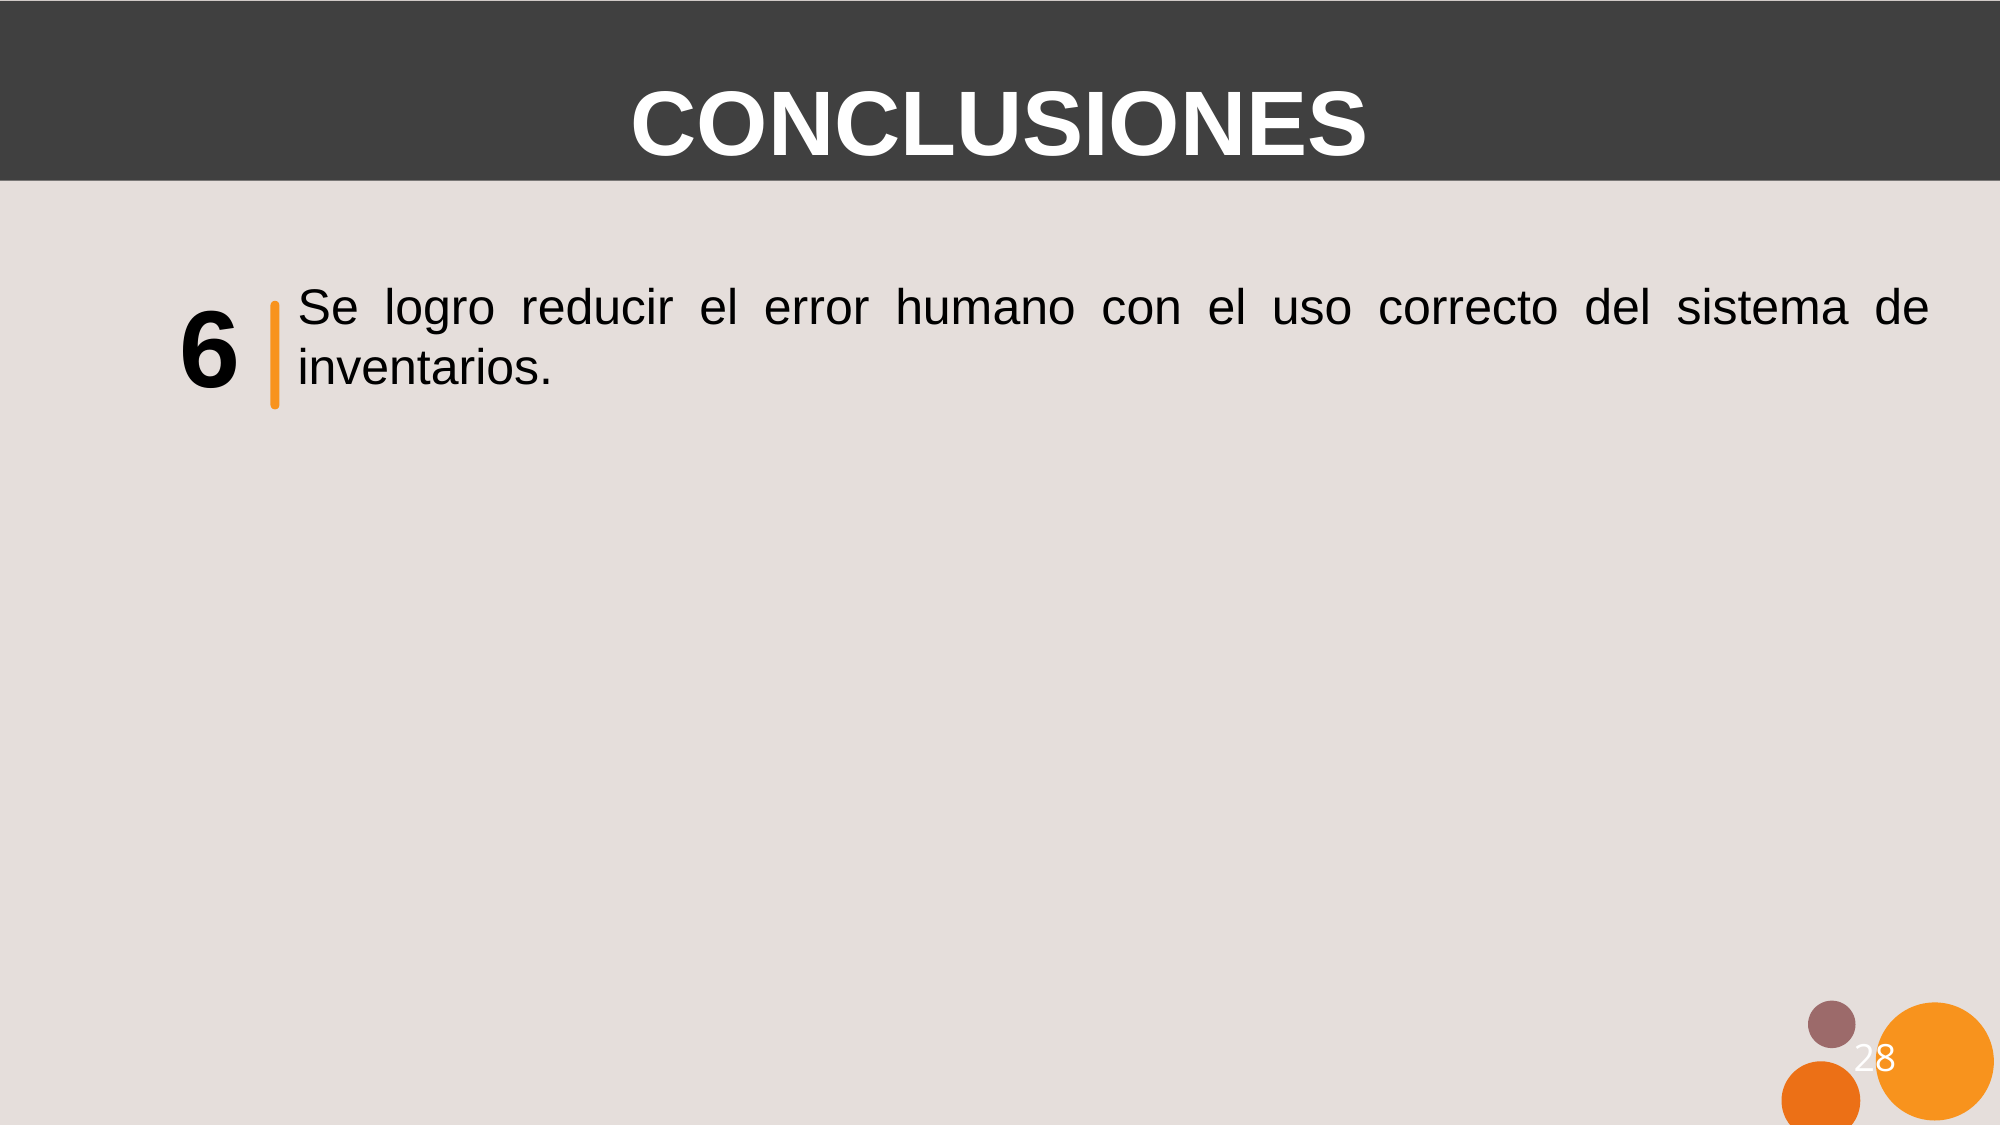

CONCLUSIONES
Se logro reducir el error humano con el uso correcto del sistema de inventarios.
6

28